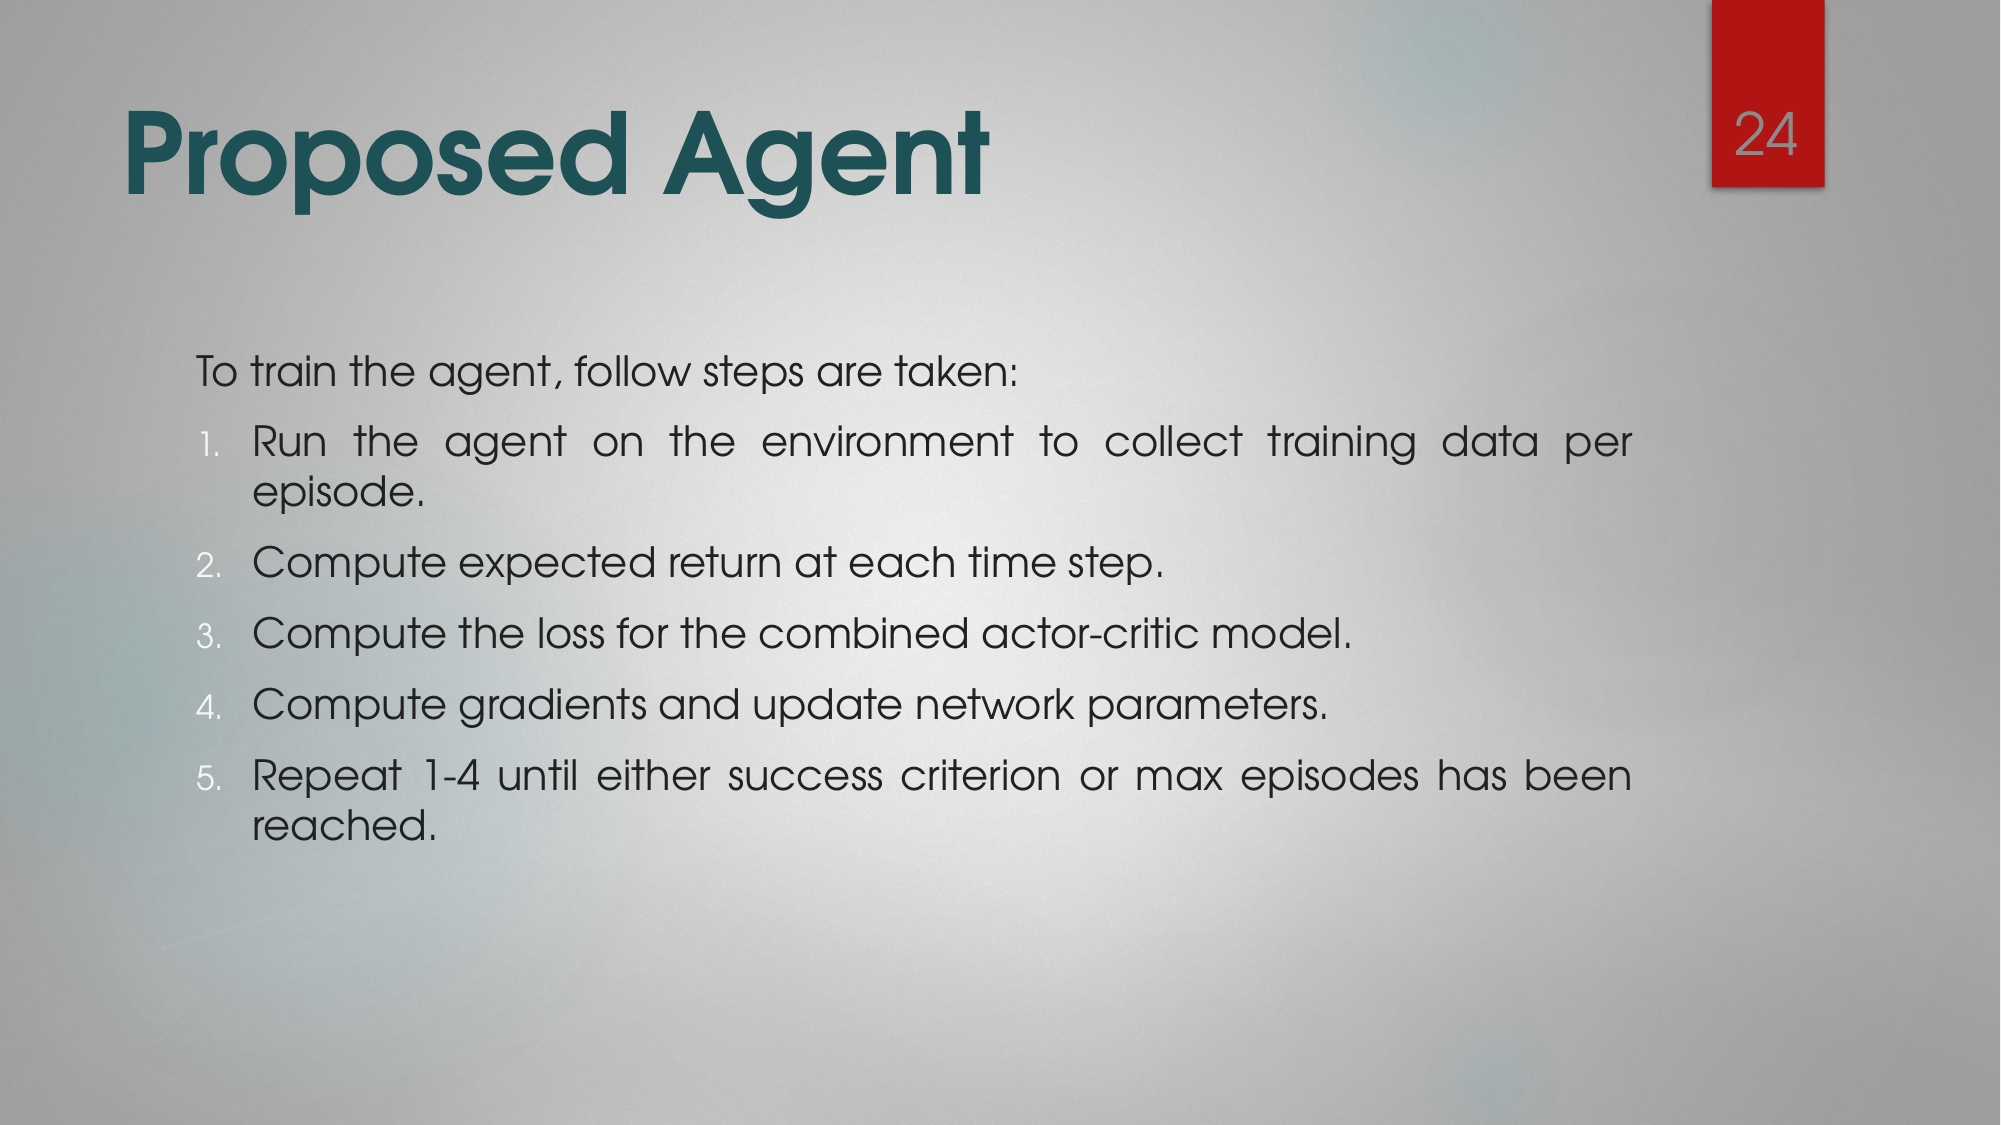

24
# Proposed Agent
To train the agent, follow steps are taken:
Run the agent on the environment to collect training data per episode.
Compute expected return at each time step.
Compute the loss for the combined actor-critic model.
Compute gradients and update network parameters.
Repeat 1-4 until either success criterion or max episodes has been reached.